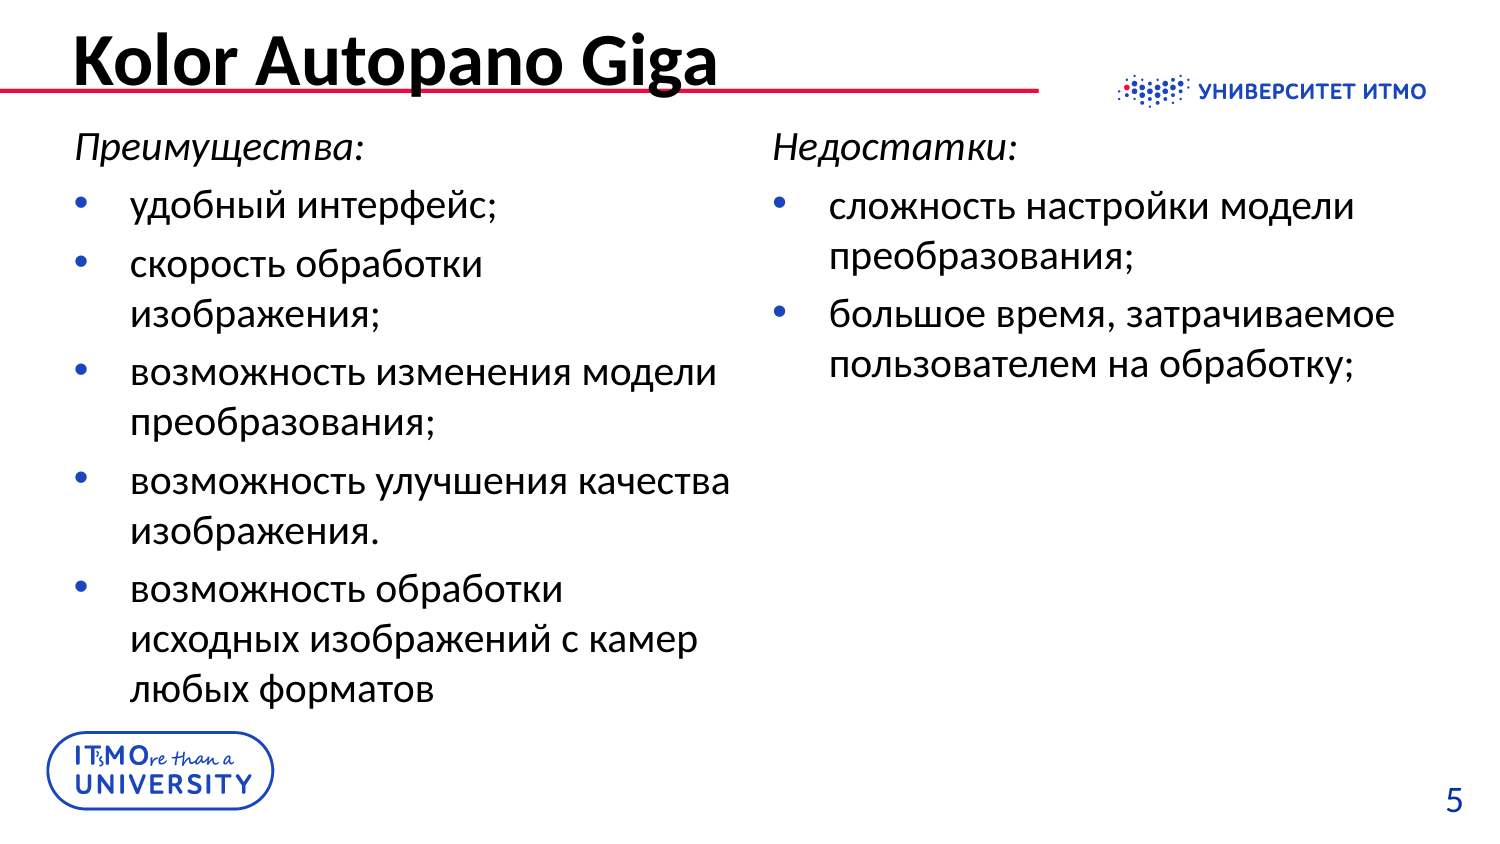

# Kolor Autopano Giga
Преимущества:
удобный интерфейс;
скорость обработки изображения;
возможность изменения модели преобразования;
возможность улучшения качества изображения.
возможность обработки исходных изображений с камер любых форматов

Недостатки:
сложность настройки модели преобразования;
большое время, затрачиваемое пользователем на обработку;

5